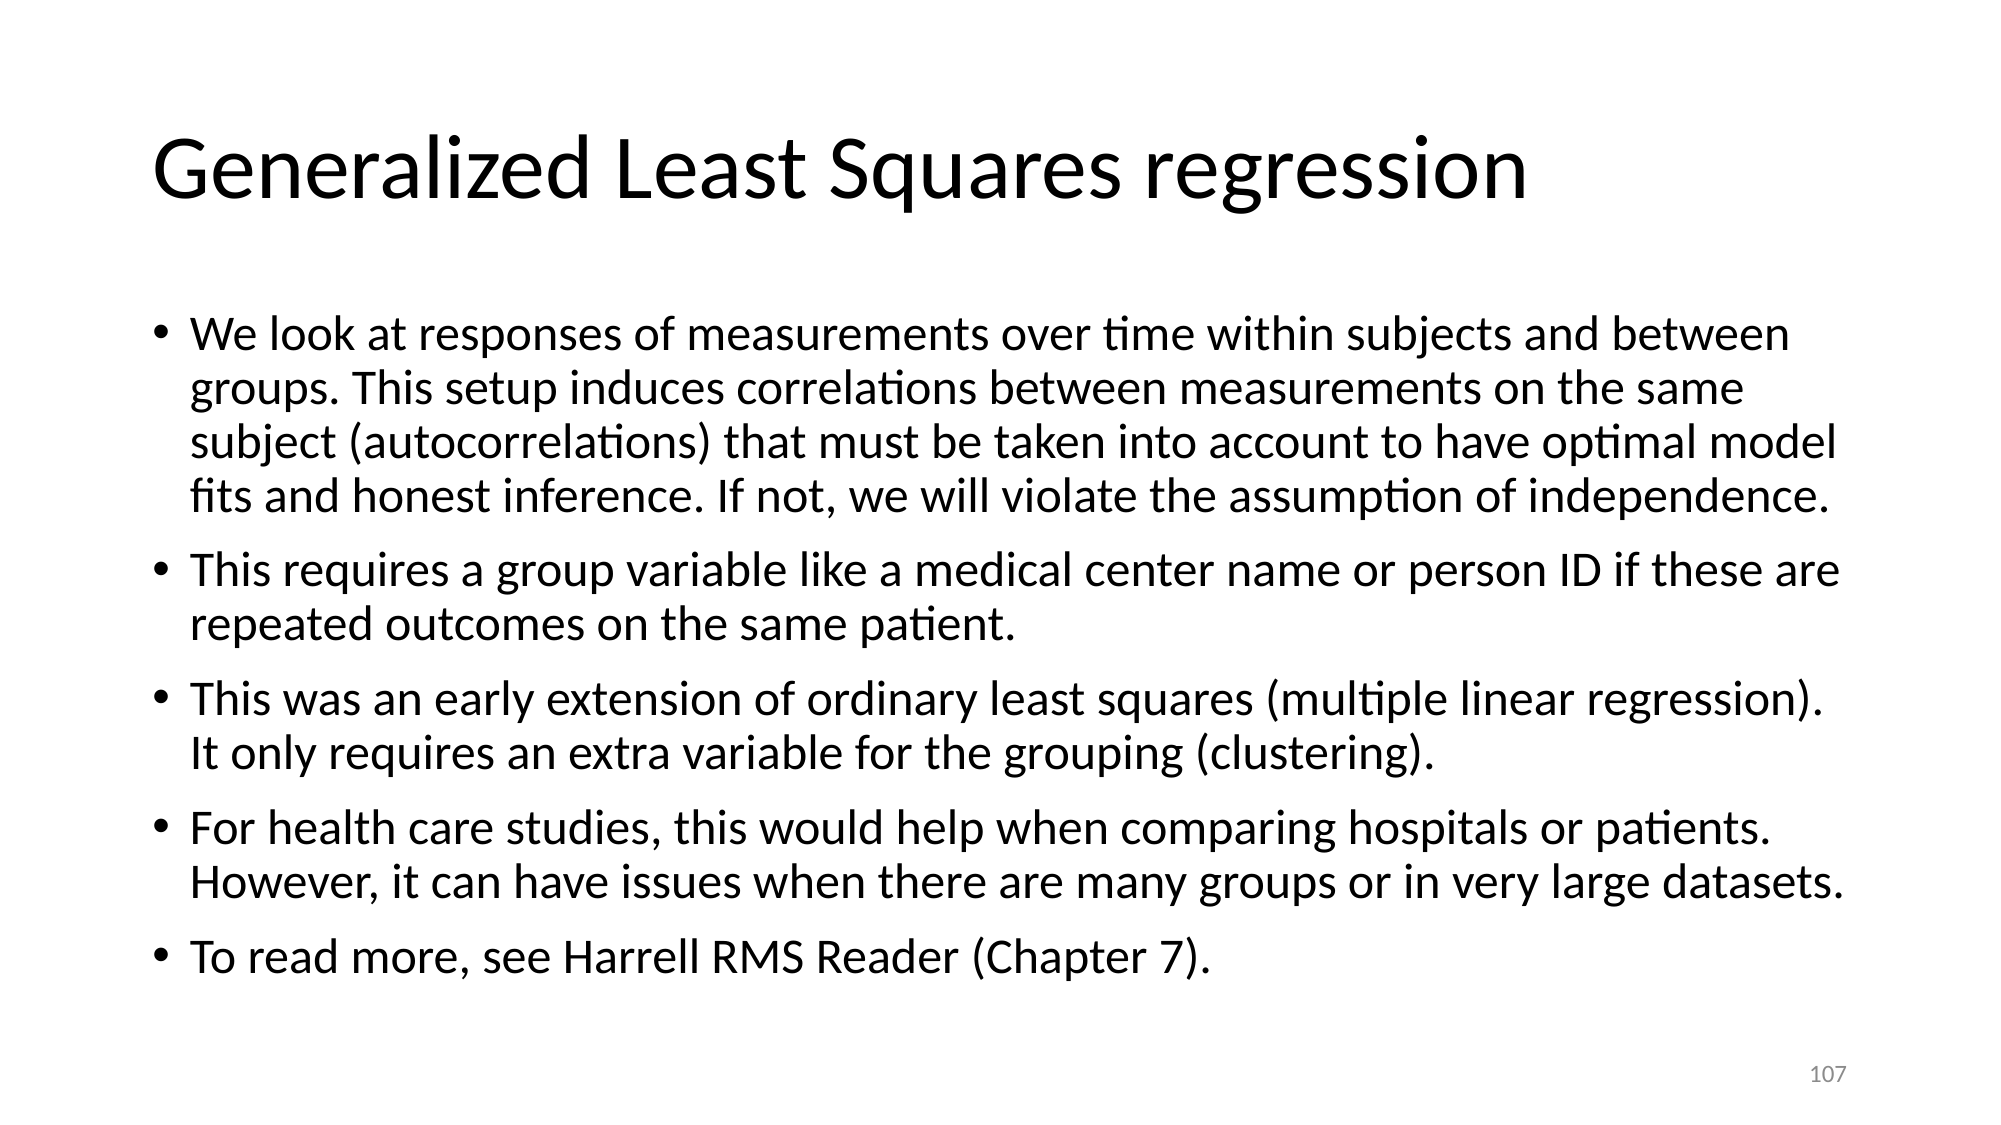

# Generalized Least Squares regression
We look at responses of measurements over time within subjects and between groups. This setup induces correlations between measurements on the same subject (autocorrelations) that must be taken into account to have optimal model fits and honest inference. If not, we will violate the assumption of independence.
This requires a group variable like a medical center name or person ID if these are repeated outcomes on the same patient.
This was an early extension of ordinary least squares (multiple linear regression). It only requires an extra variable for the grouping (clustering).
For health care studies, this would help when comparing hospitals or patients. However, it can have issues when there are many groups or in very large datasets.
To read more, see Harrell RMS Reader (Chapter 7).
107